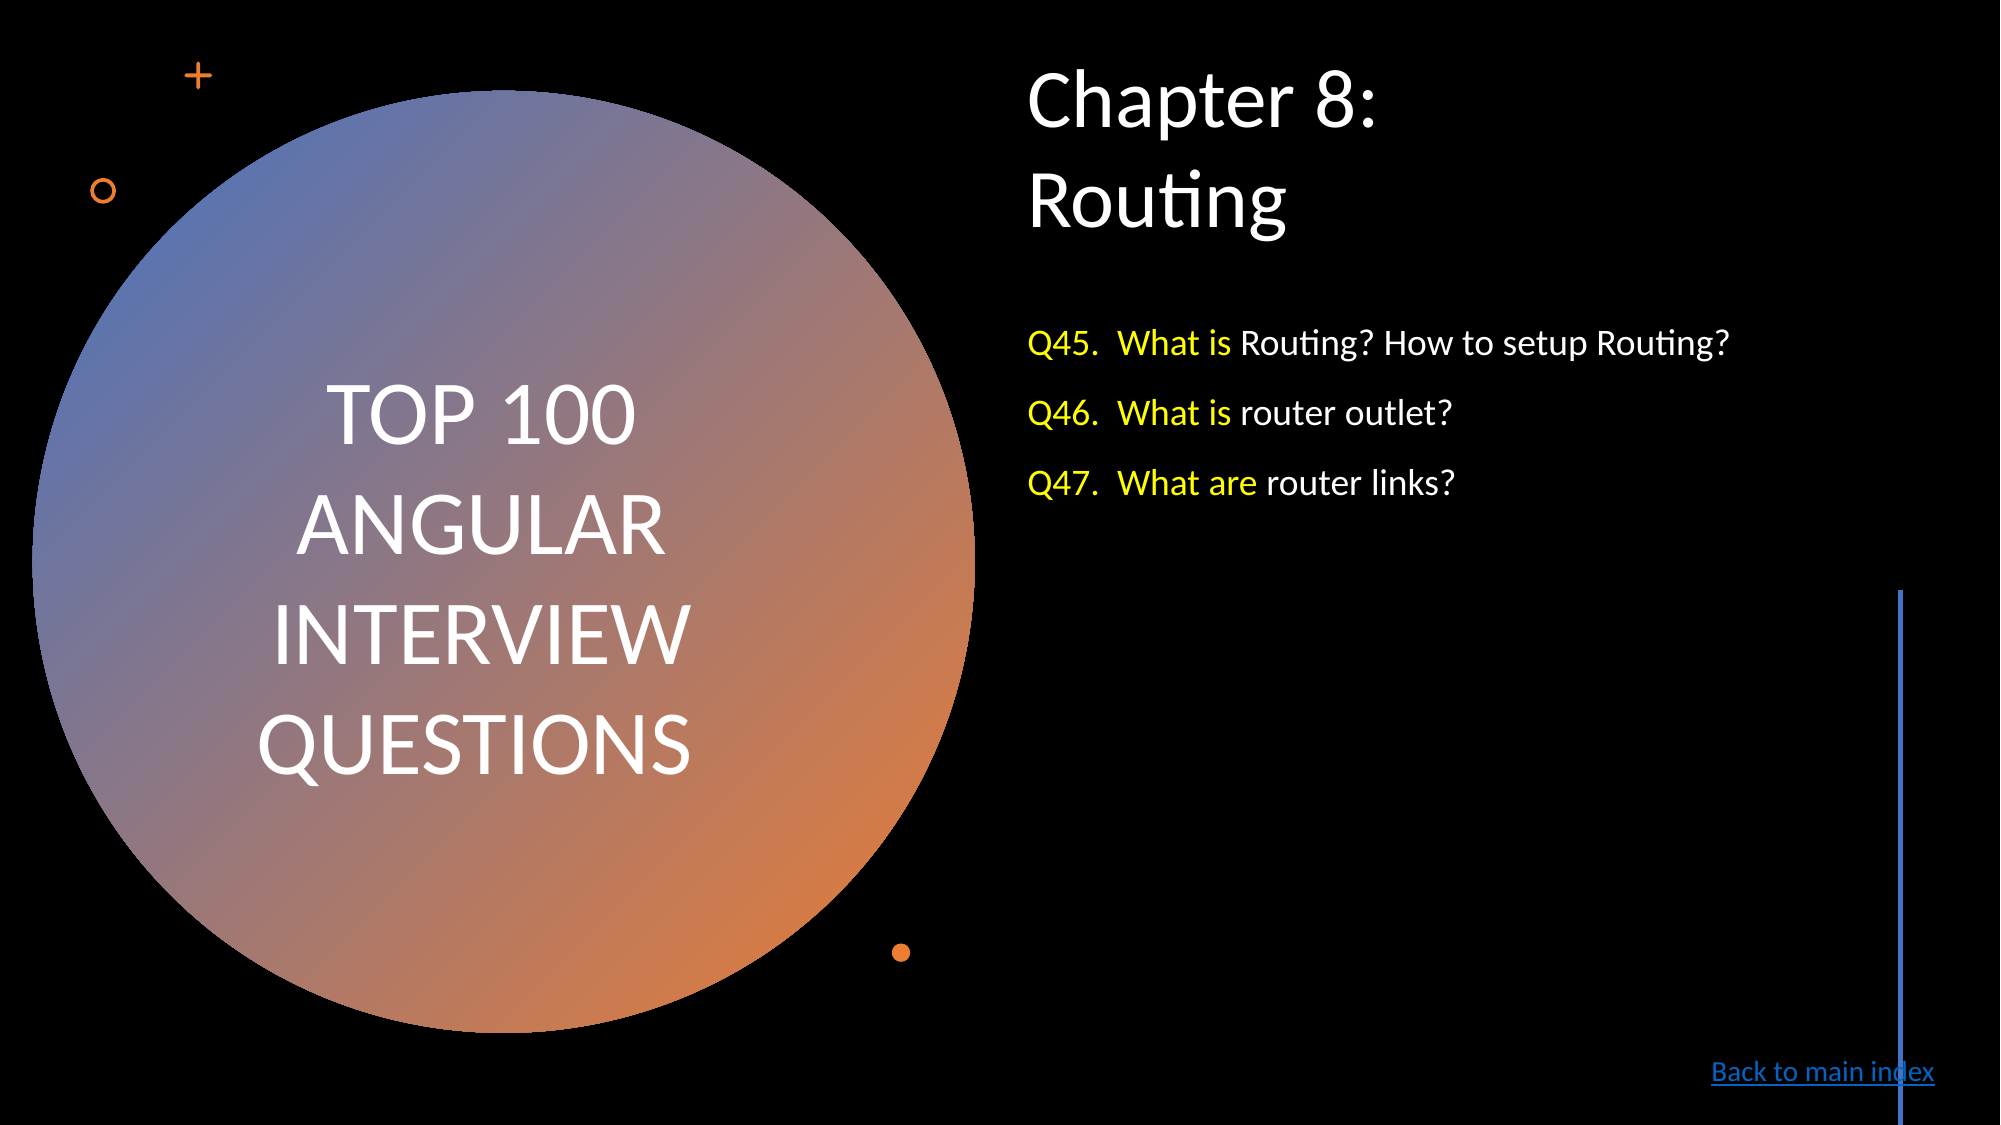

Chapter 8:
Routing

Q45.  What is Routing? How to setup Routing?
Q46.  What is router outlet?
Q47.  What are router links?
TOP 100
ANGULAR INTERVIEW QUESTIONS

Back to main index